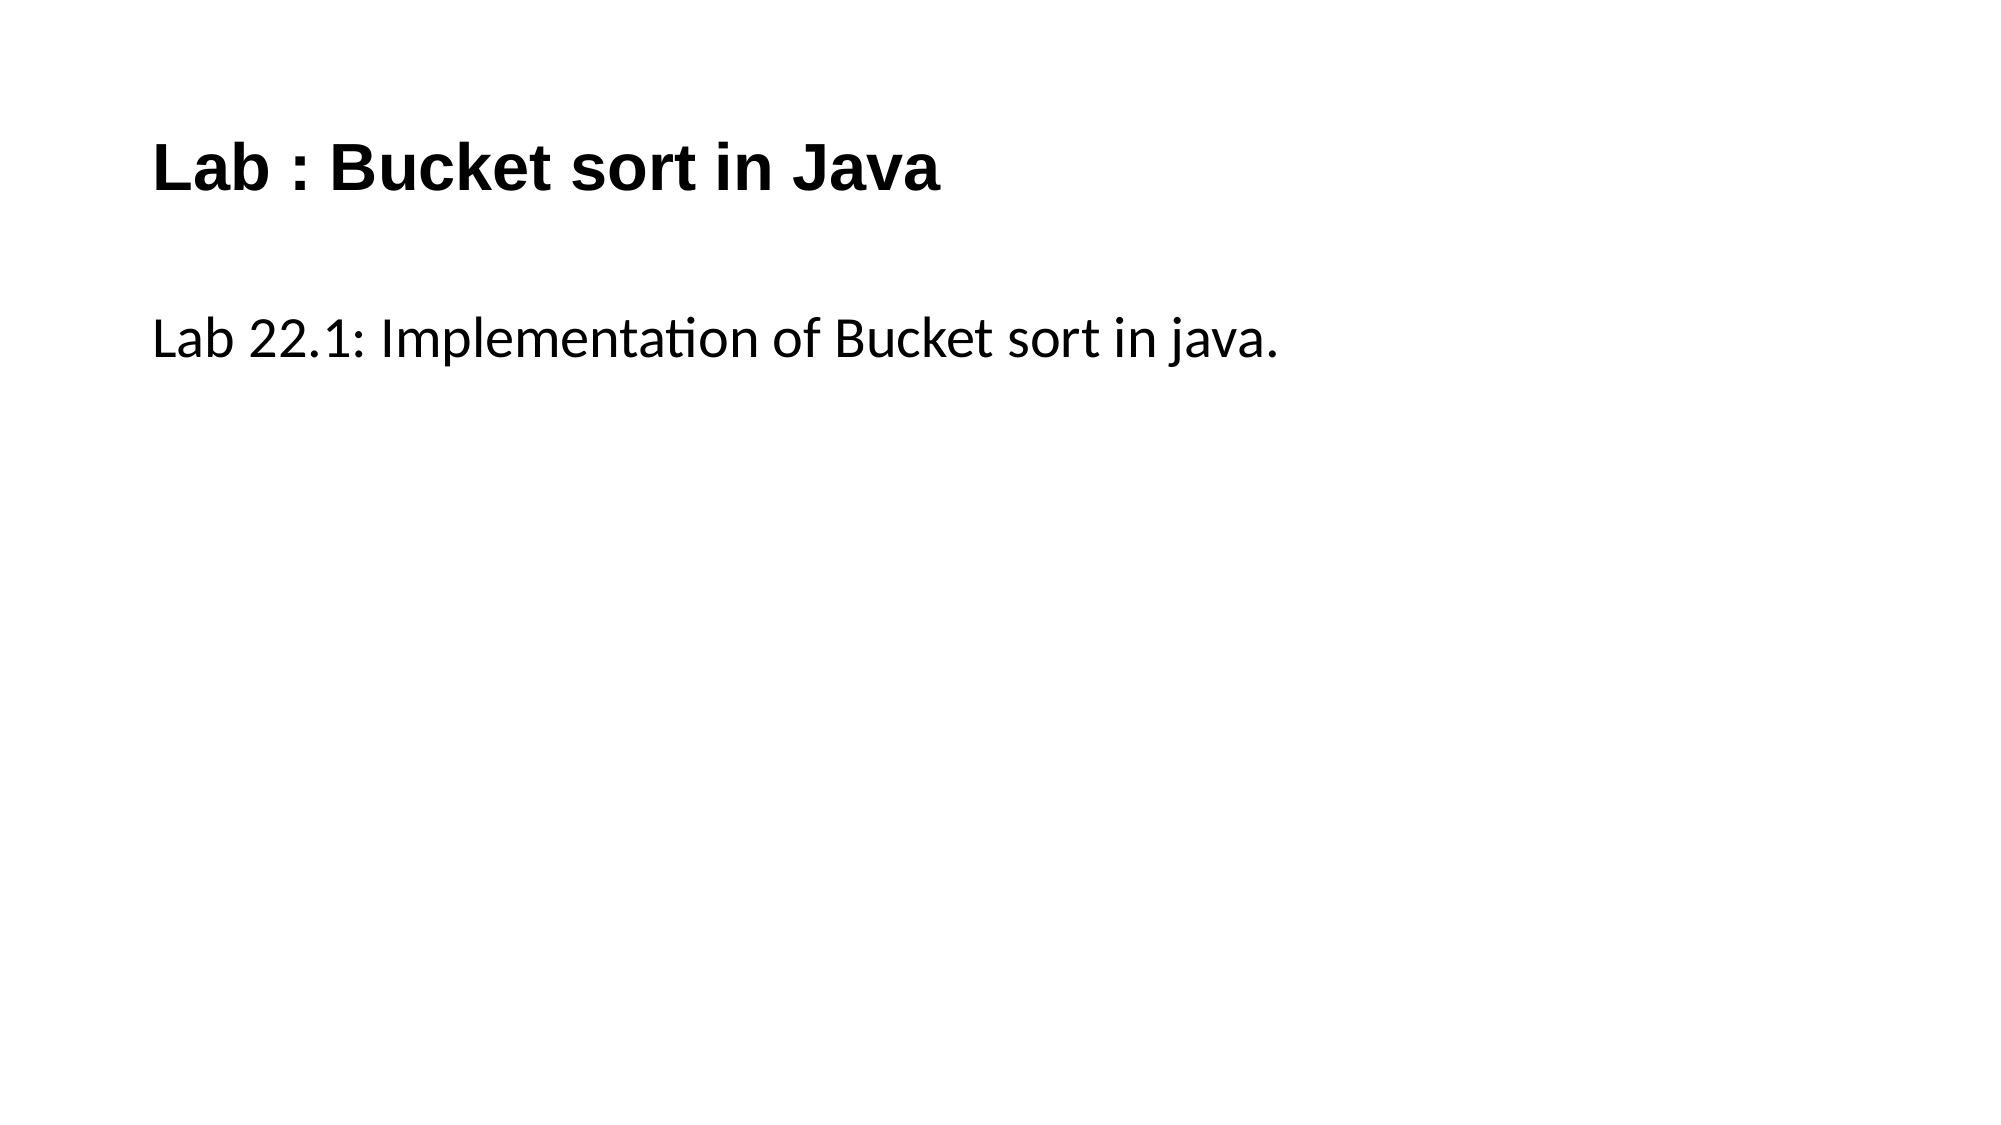

# Lab : Bucket sort in Java
Lab 22.1: Implementation of Bucket sort in java.